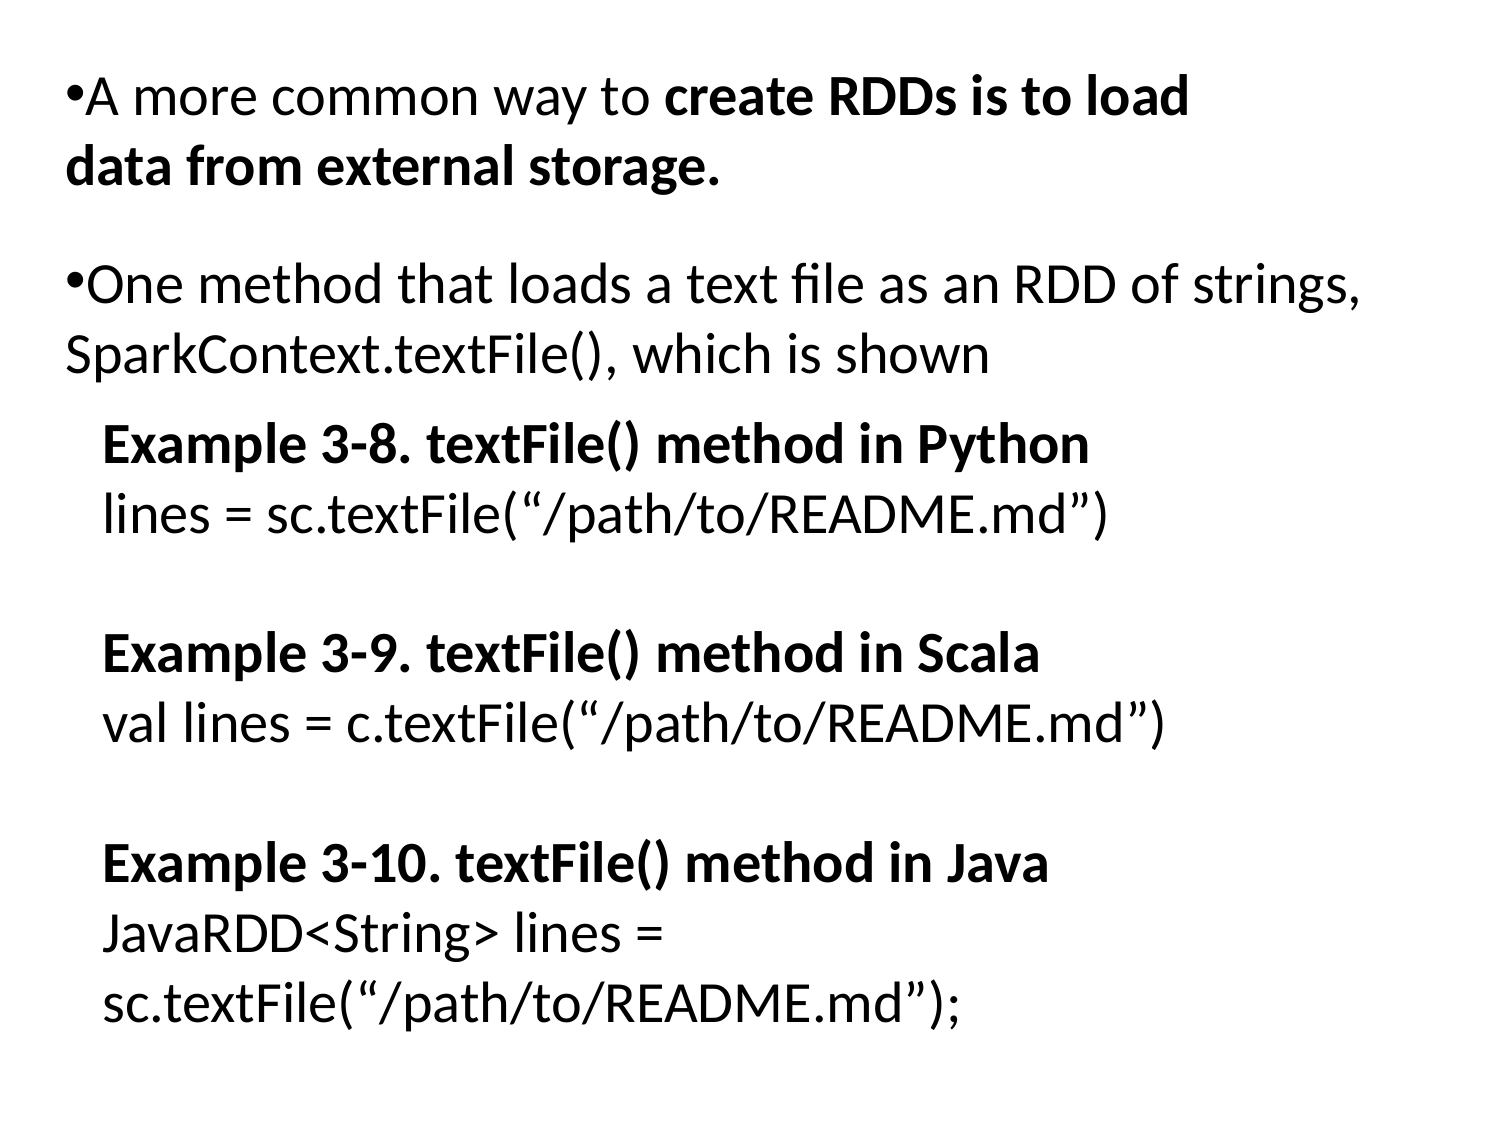

A more common way to create RDDs is to load data from external storage.
One method that loads a text file as an RDD of strings, SparkContext.textFile(), which is shown
Example 3-8. textFile() method in Python
lines = sc.textFile(“/path/to/README.md”)

Example 3-9. textFile() method in Scala
val lines = c.textFile(“/path/to/README.md”)

Example 3-10. textFile() method in Java
JavaRDD<String> lines = sc.textFile(“/path/to/README.md”);